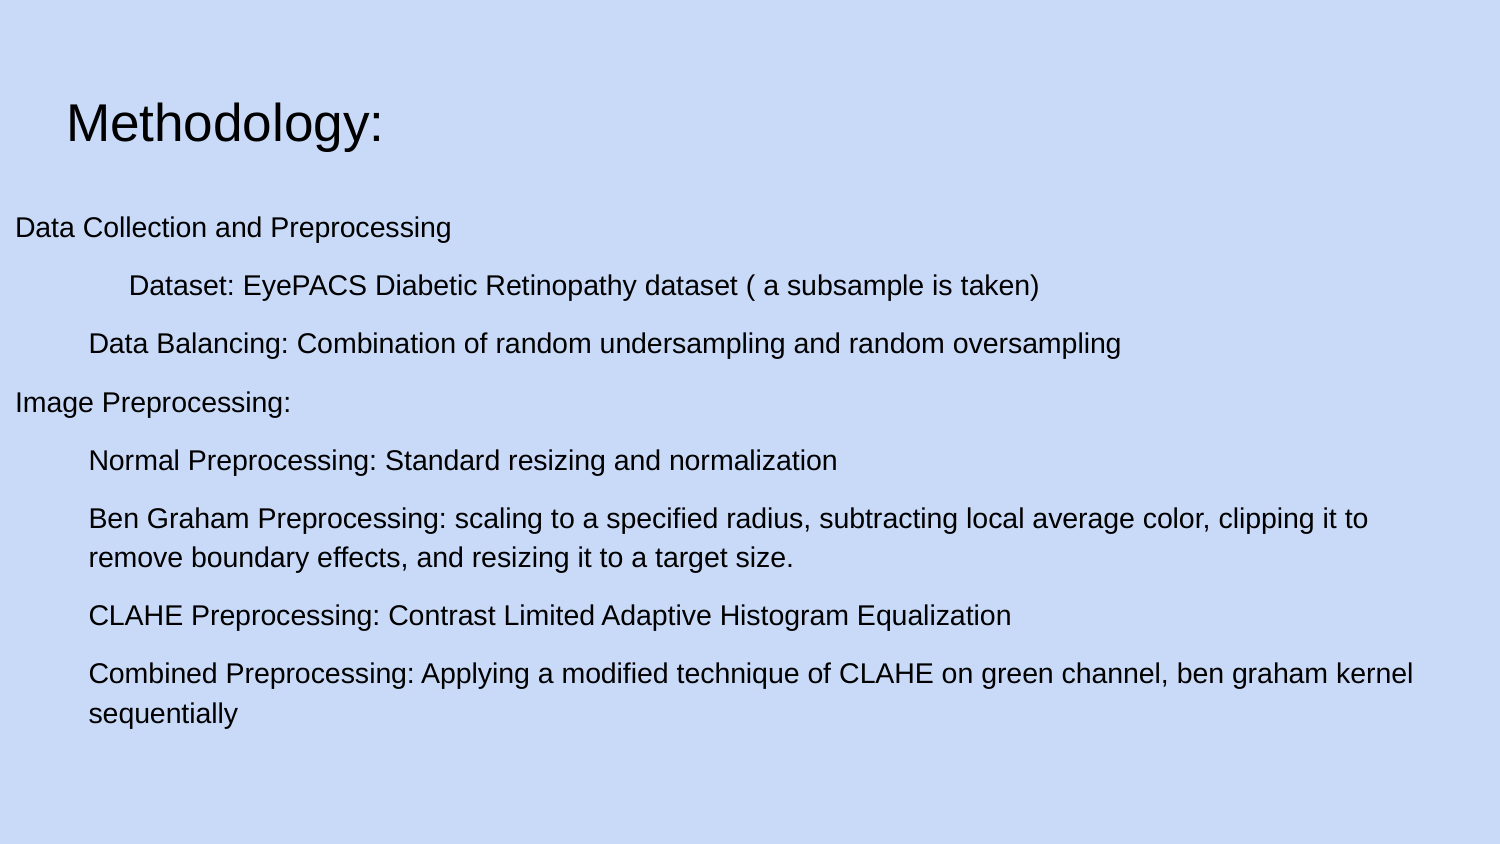

# Methodology:
Data Collection and Preprocessing
 	Dataset: EyePACS Diabetic Retinopathy dataset ( a subsample is taken)
Data Balancing: Combination of random undersampling and random oversampling
Image Preprocessing:
Normal Preprocessing: Standard resizing and normalization
Ben Graham Preprocessing: scaling to a specified radius, subtracting local average color, clipping it to remove boundary effects, and resizing it to a target size.
CLAHE Preprocessing: Contrast Limited Adaptive Histogram Equalization
Combined Preprocessing: Applying a modified technique of CLAHE on green channel, ben graham kernel sequentially